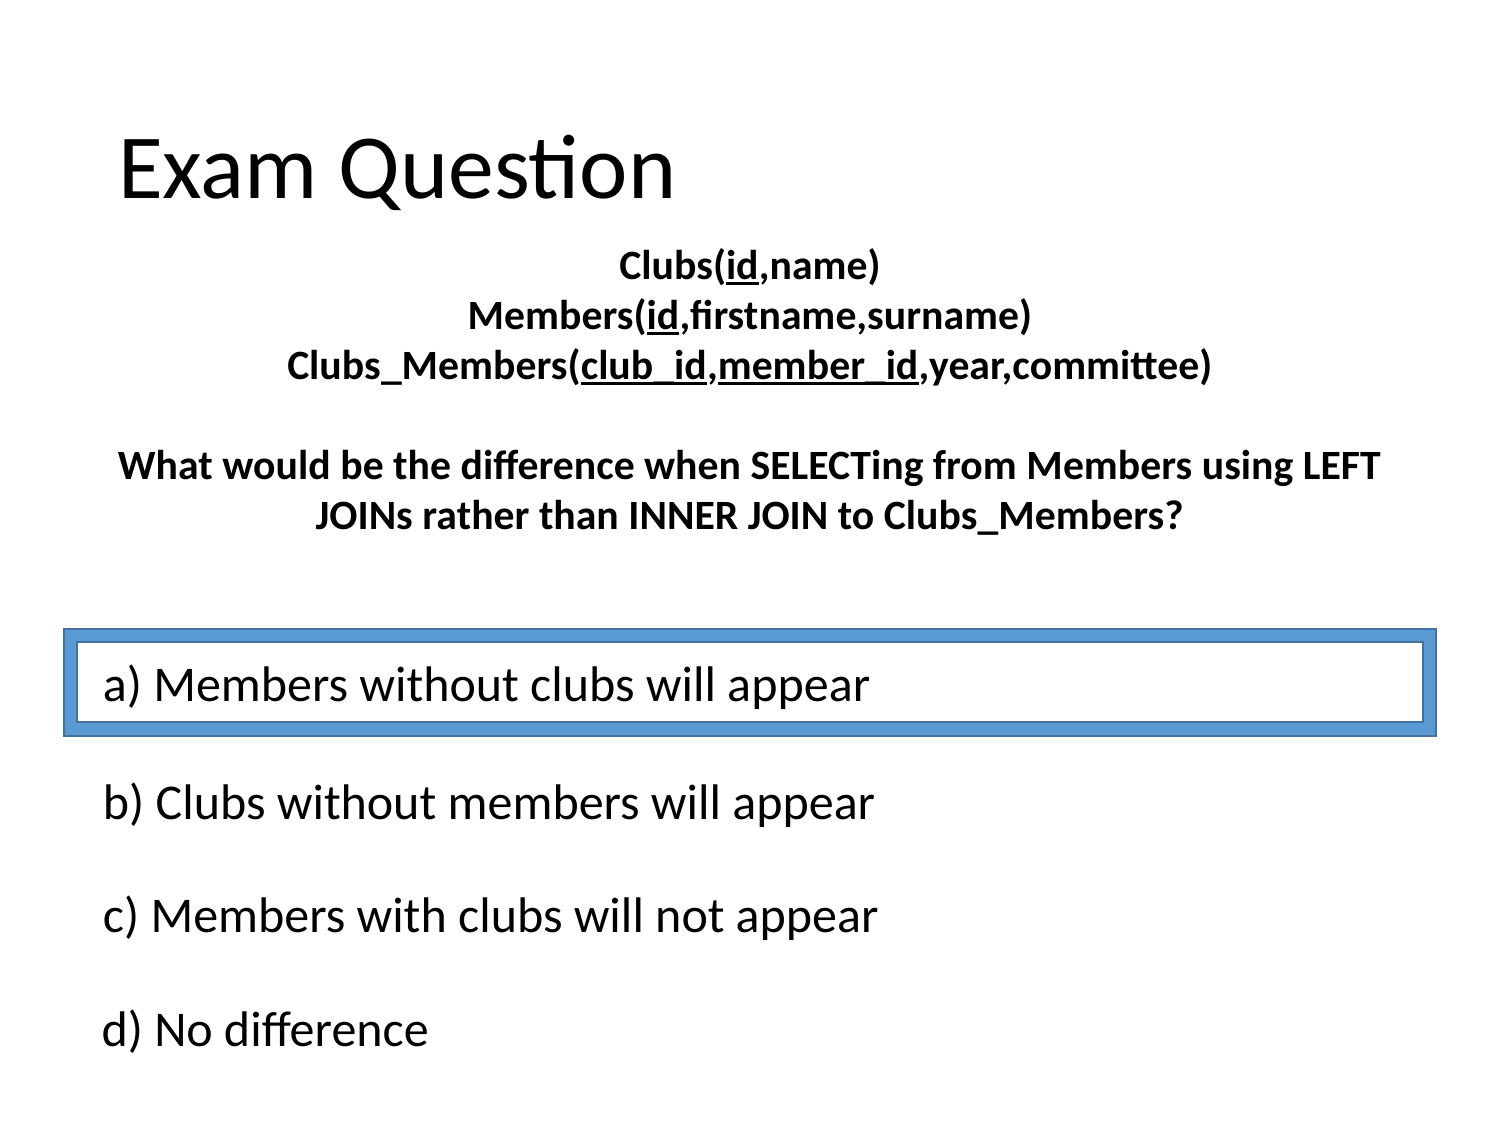

# Exam Question
Clubs(id,name)
Members(id,firstname,surname)
Clubs_Members(club_id,member_id,year,committee)

What would be the difference when SELECTing from Members using LEFT JOINs rather than INNER JOIN to Clubs_Members?

a) Members without clubs will appear
b) Clubs without members will appear
c) Members with clubs will not appear
d) No difference